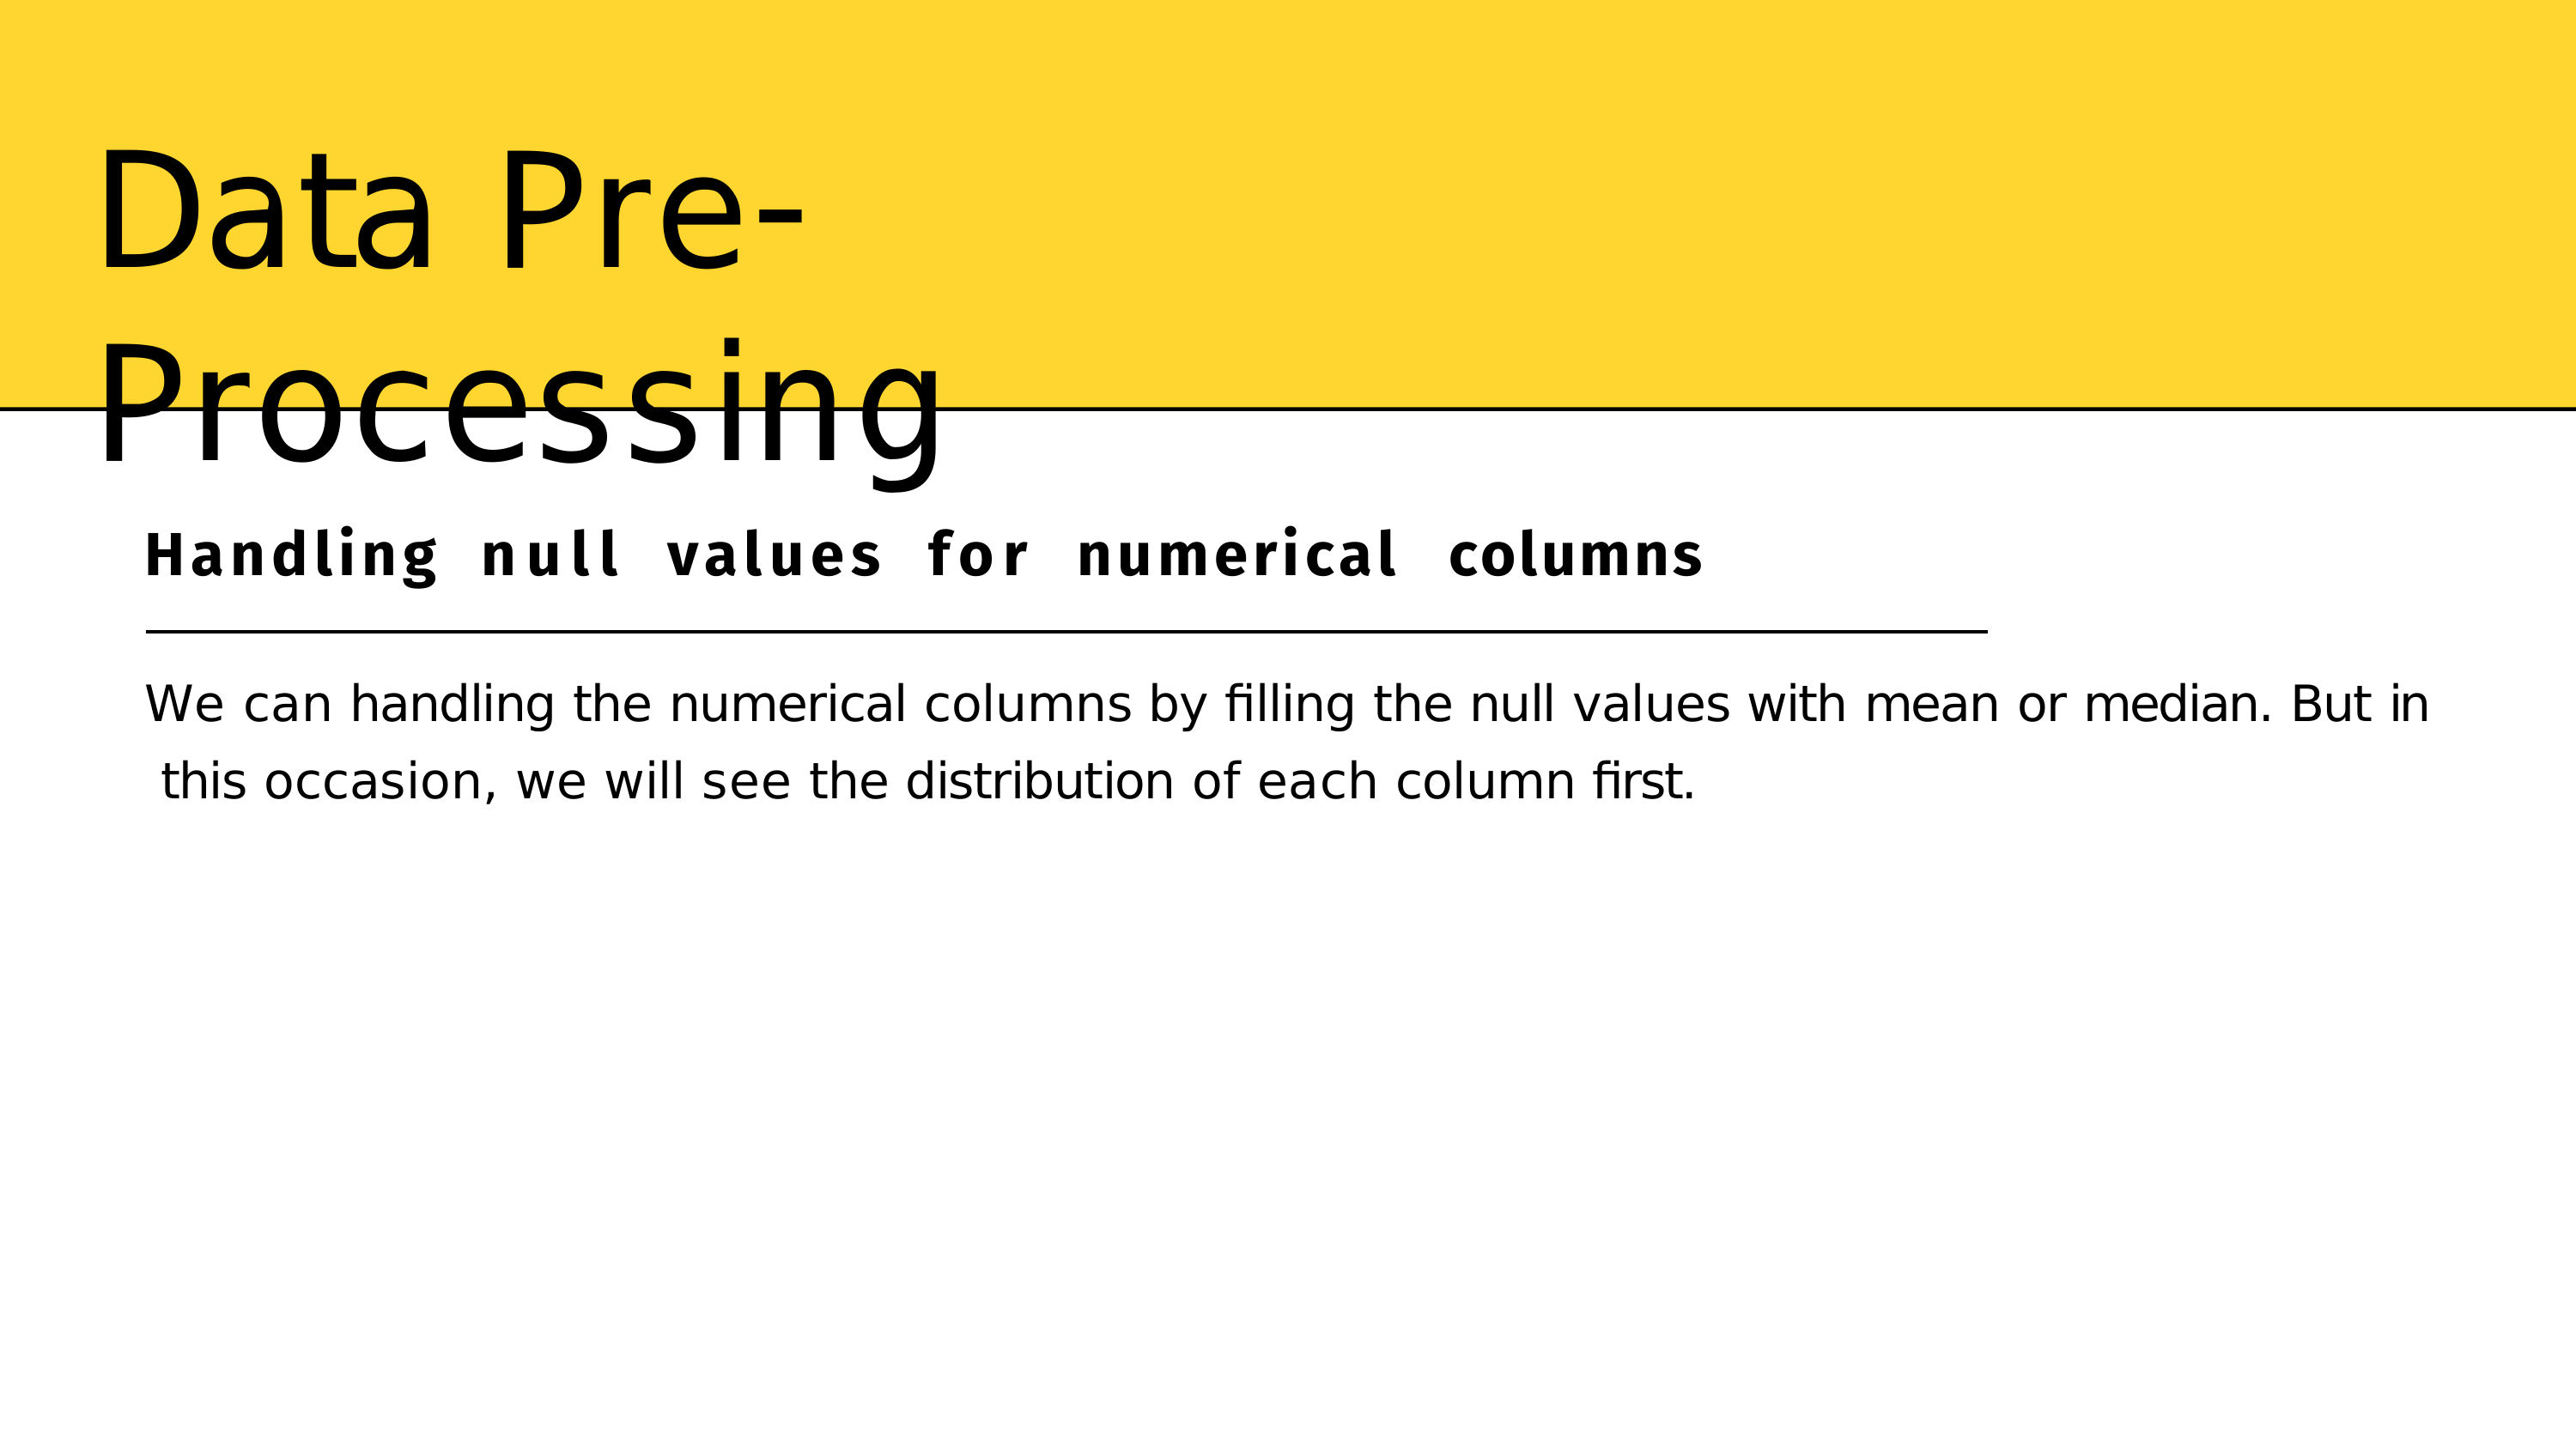

# Data Pre-Processing
Handling	null	values	for	numerical	columns
We can handling the numerical columns by filling the null values with mean or median. But in  this occasion, we will see the distribution of each column first.